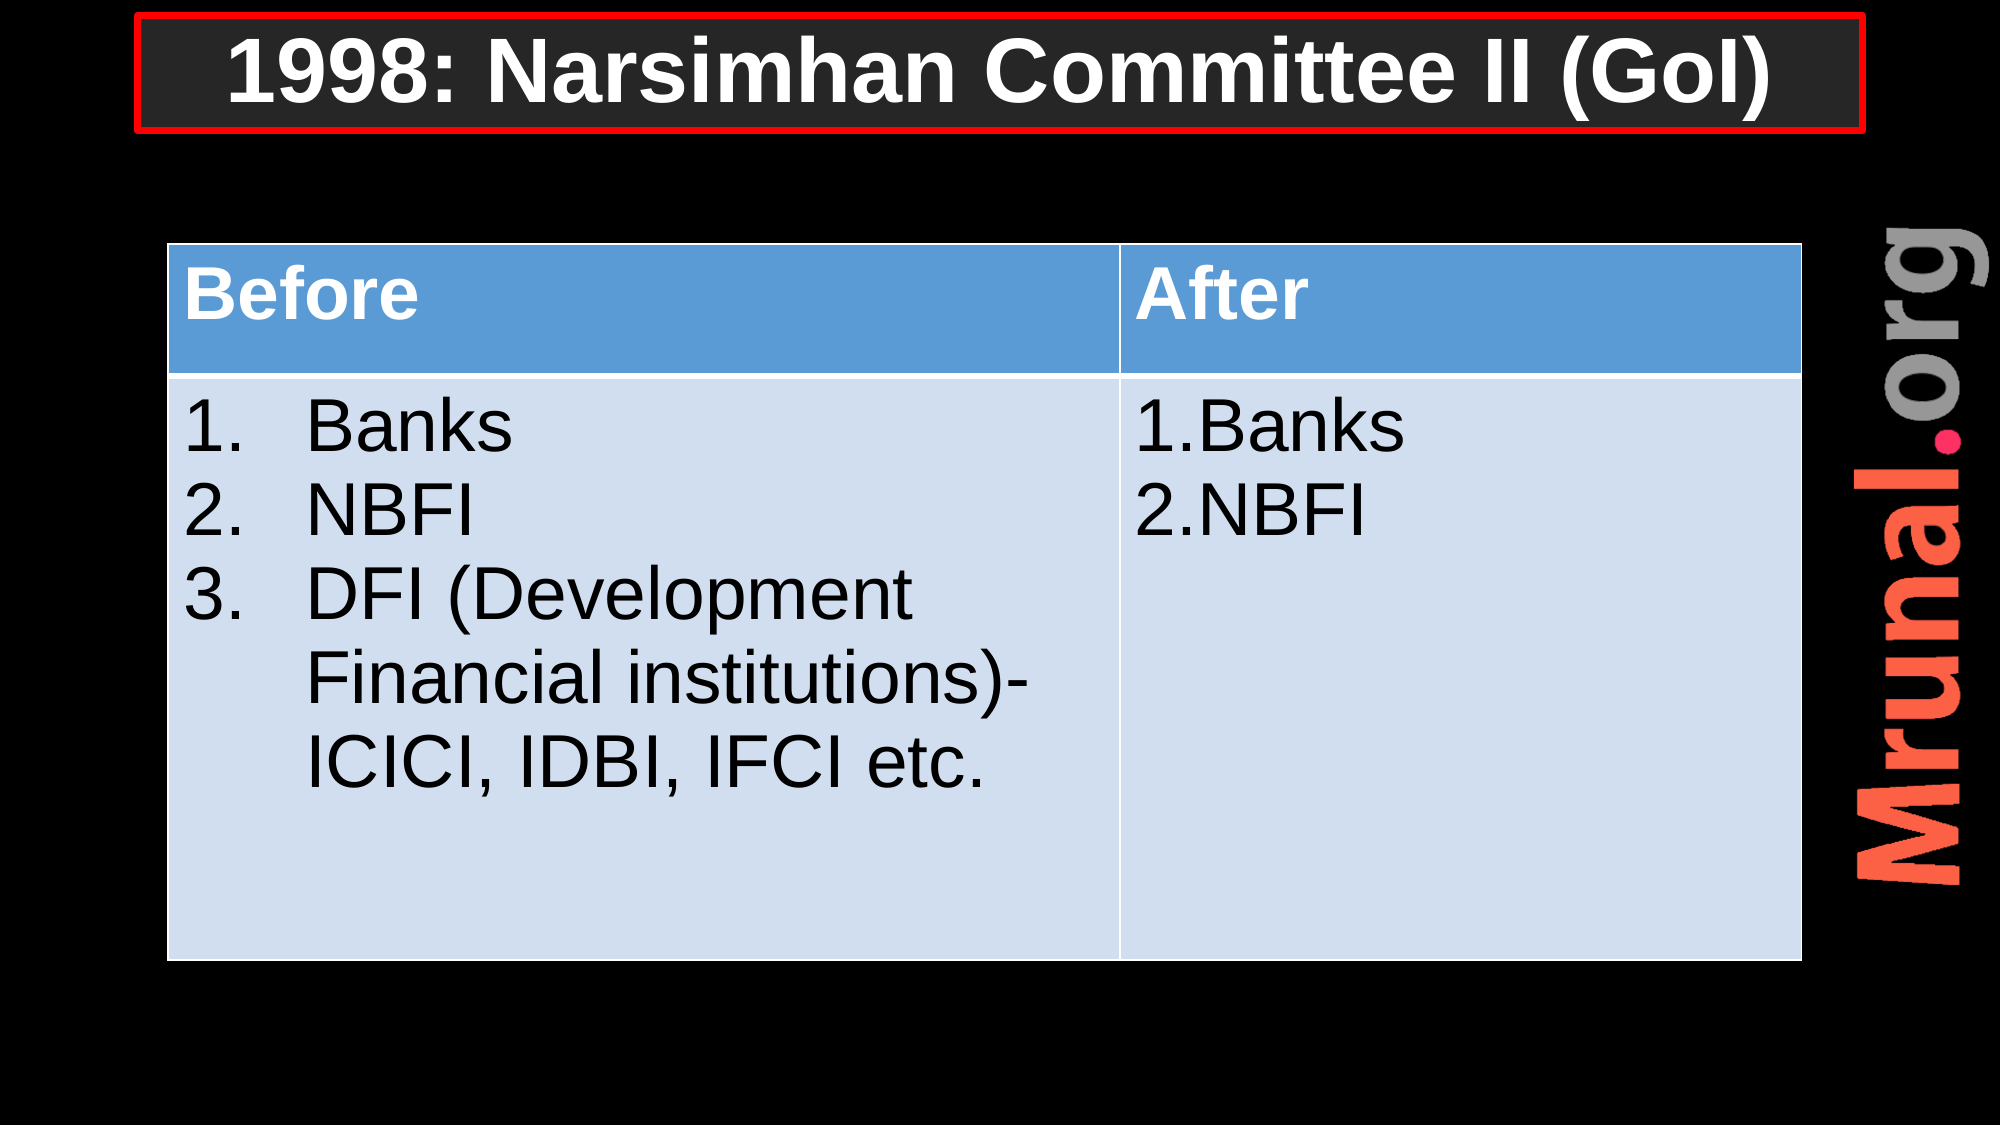

# 1998: Narsimhan Committee II (GoI)

| Before | After |
| --- | --- |
| Banks NBFI DFI (Development Financial institutions)- ICICI, IDBI, IFCI etc. | Banks NBFI |